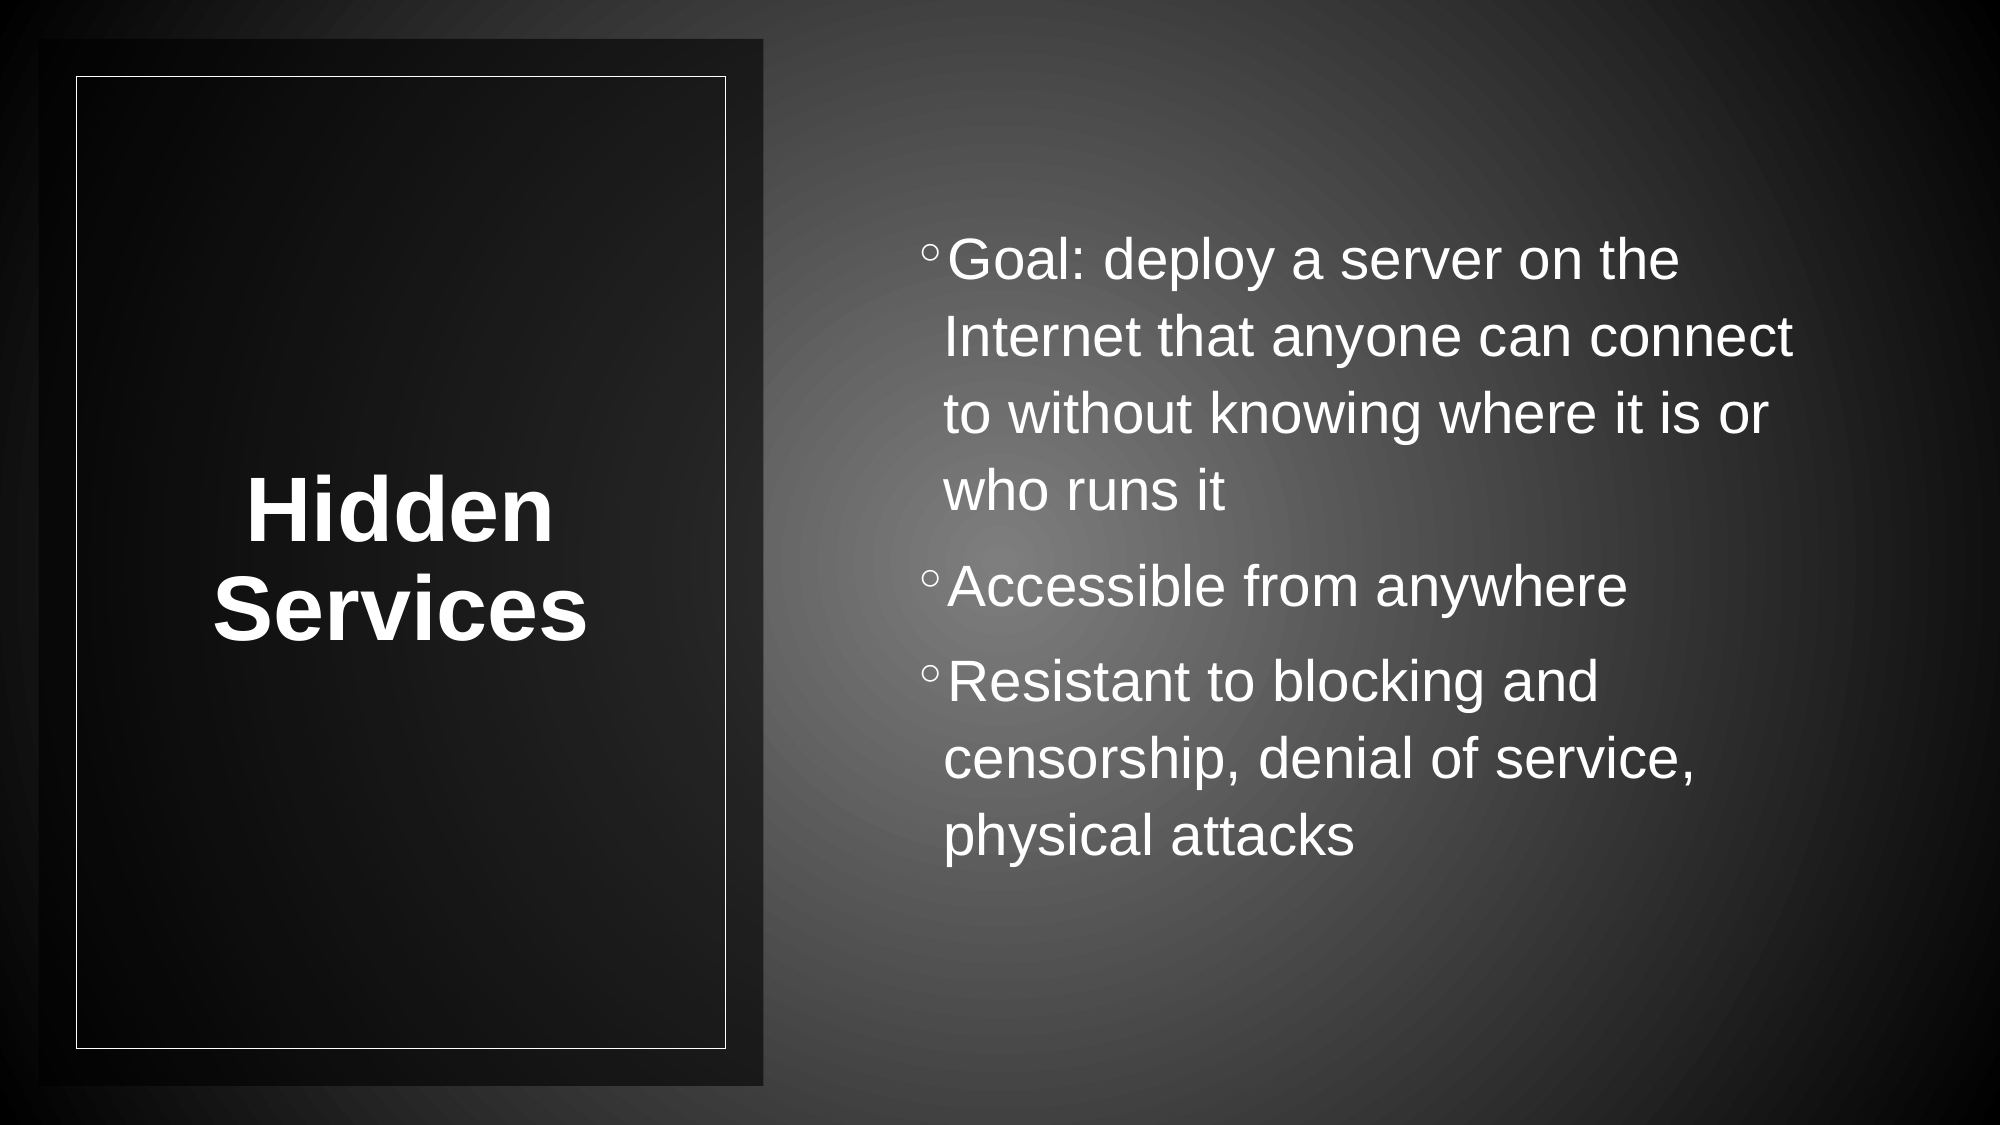

Goal: deploy a server on the Internet that anyone can connect to without knowing where it is or who runs it
Accessible from anywhere
Resistant to blocking and censorship, denial of service, physical attacks
# Hidden Services